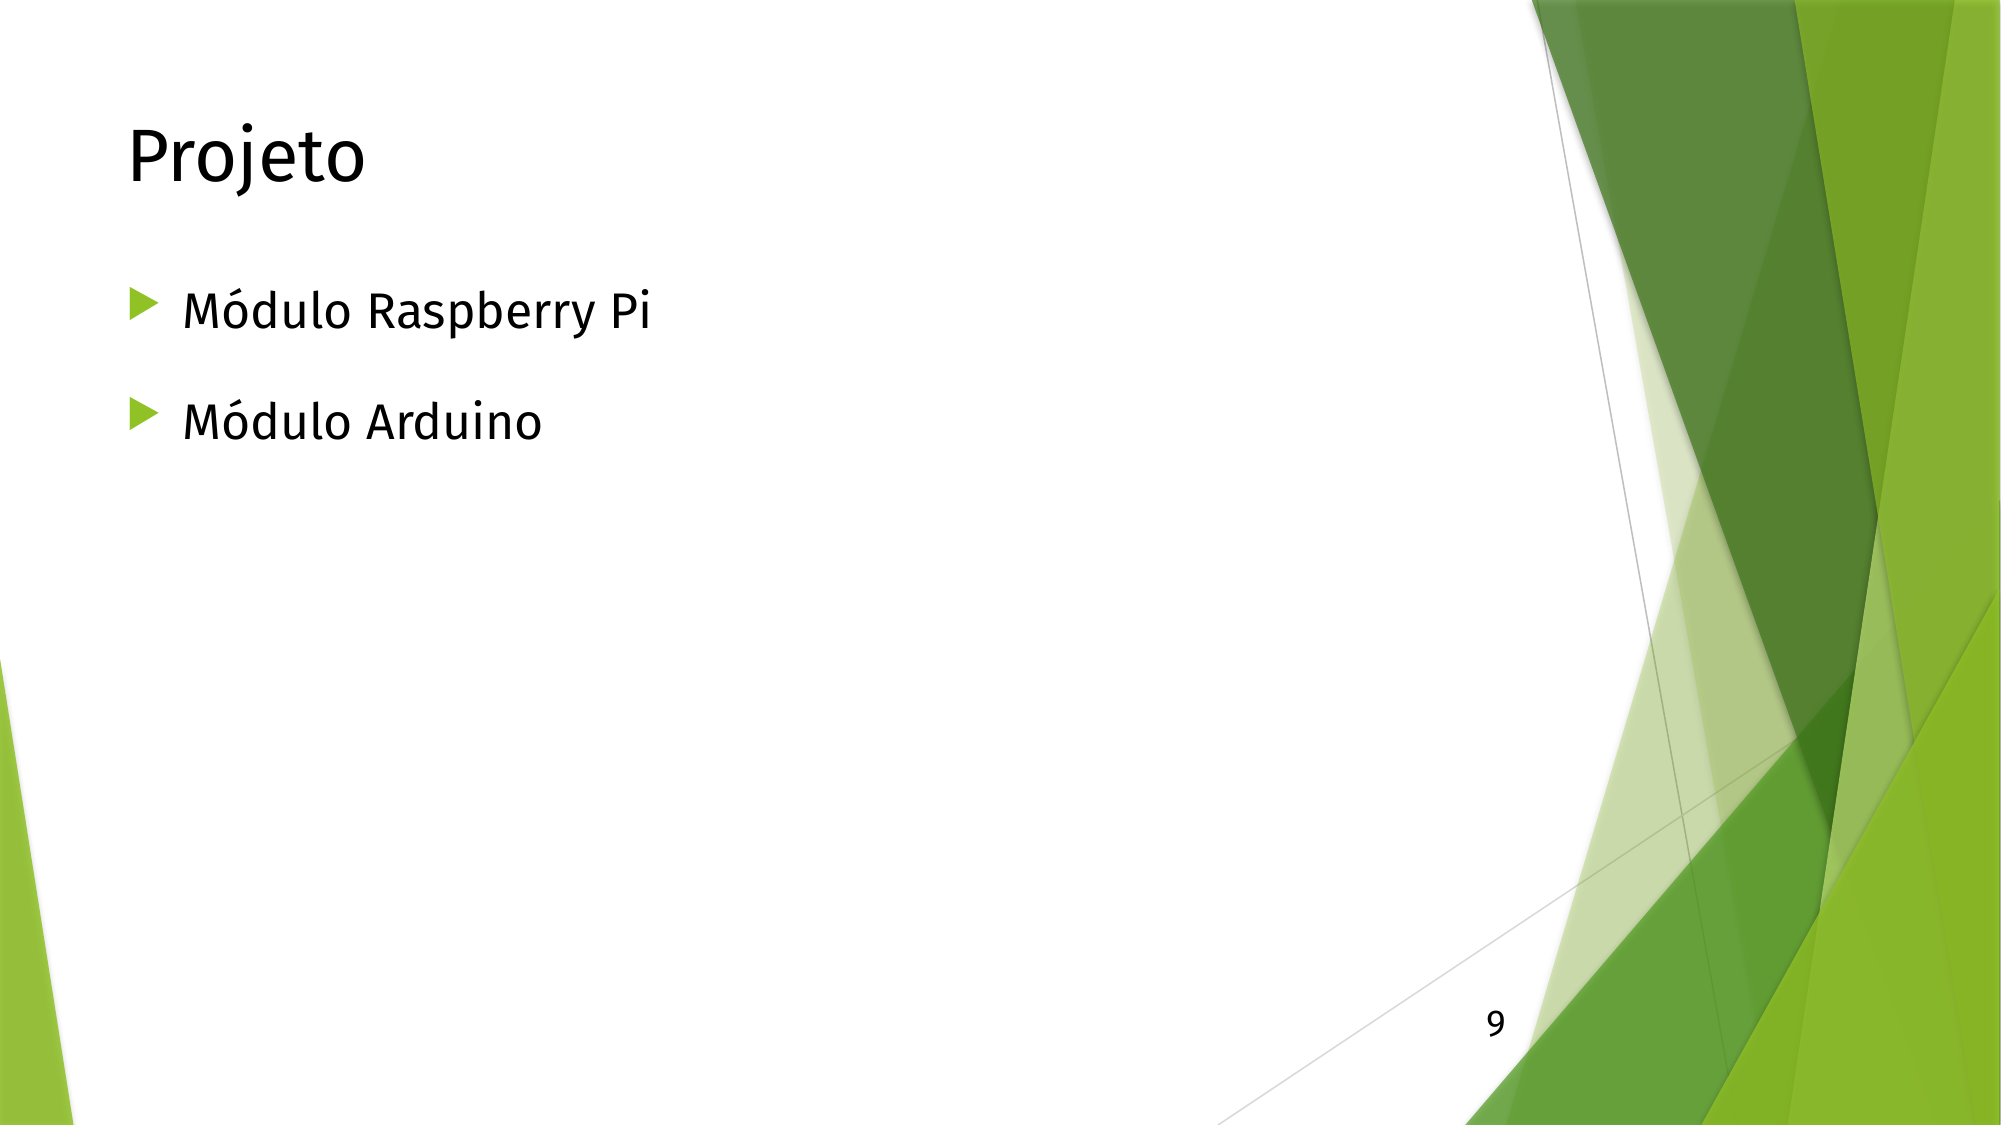

# Projeto
Módulo Raspberry Pi
Módulo Arduino

9